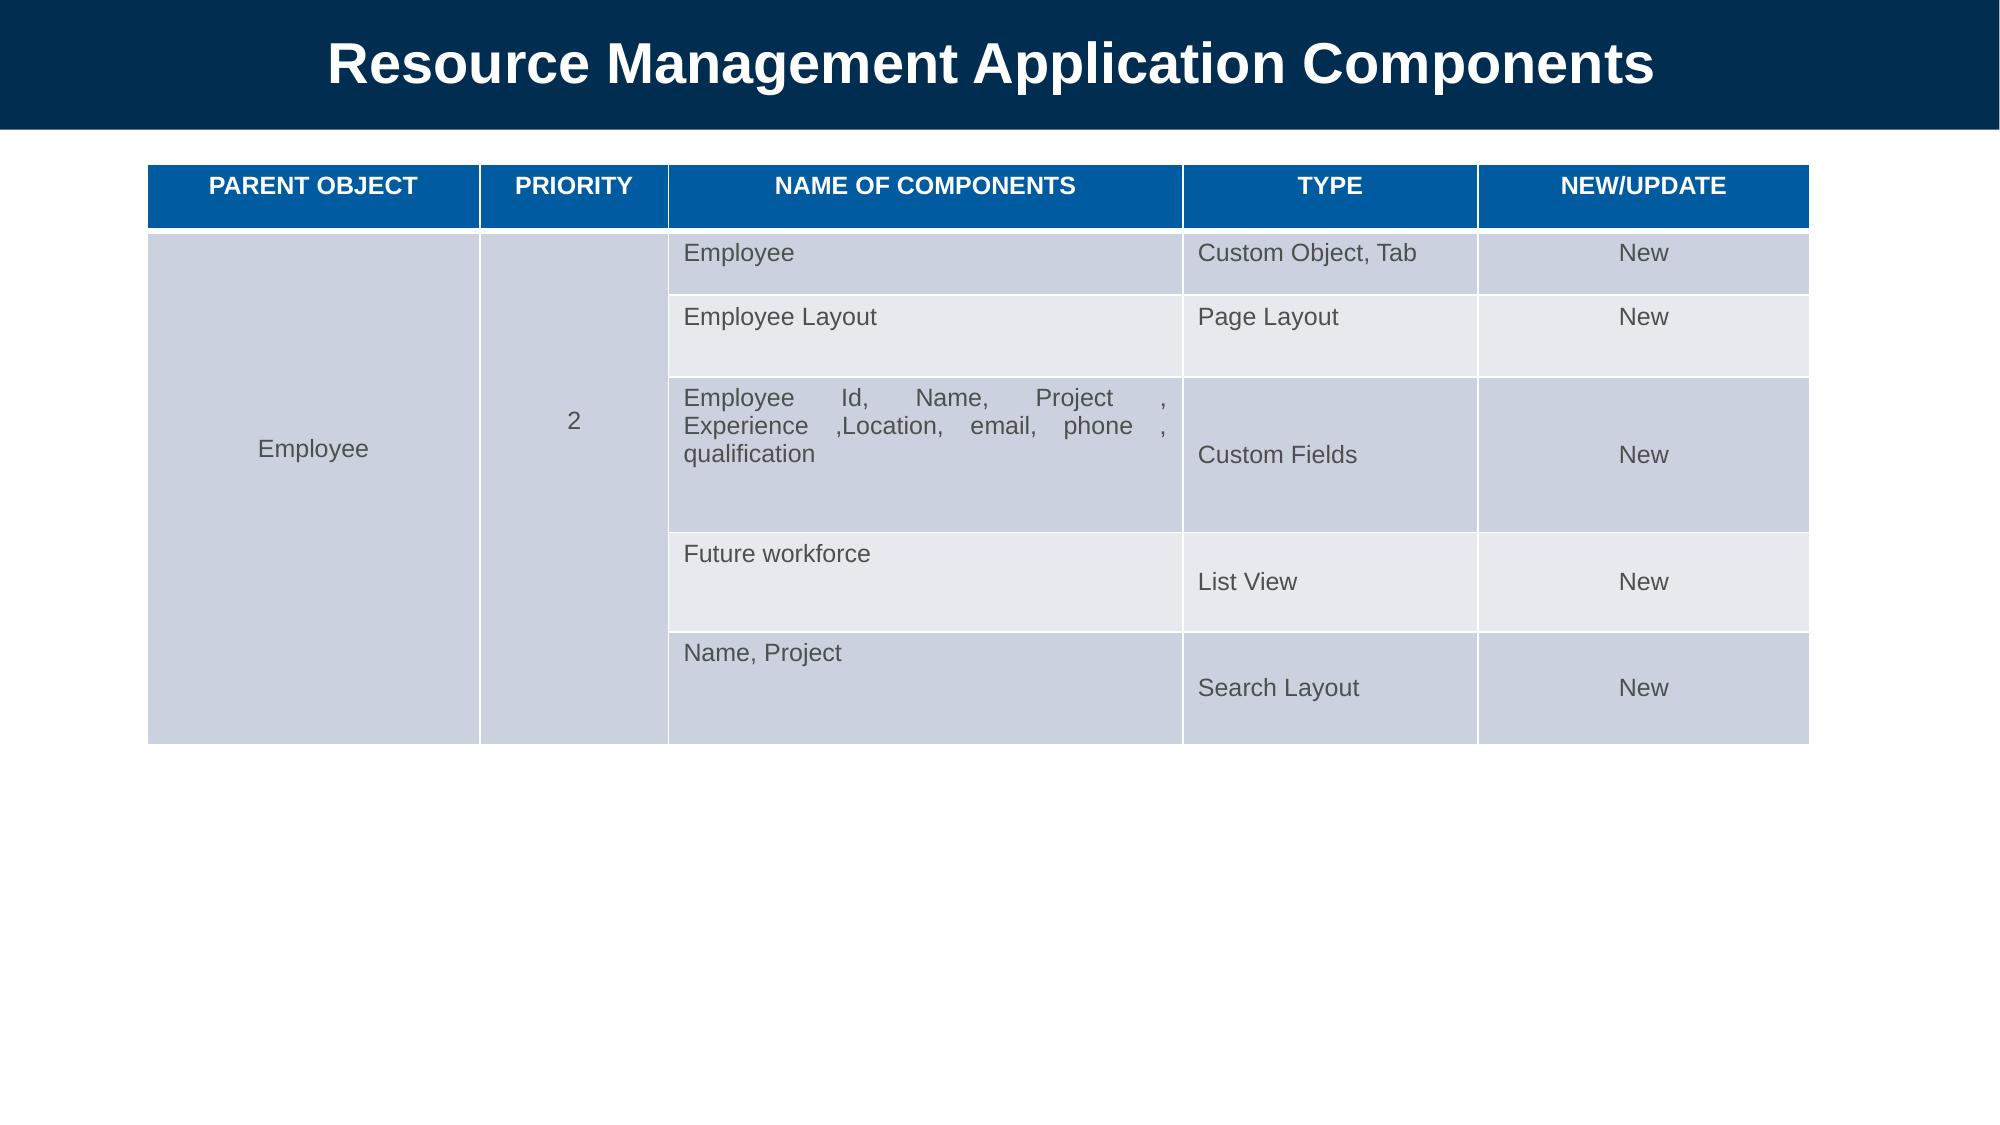

# Resource Management Application Components
| PARENT OBJECT | PRIORITY | NAME OF COMPONENTS | TYPE | NEW/UPDATE |
| --- | --- | --- | --- | --- |
| Employee | 2 | Employee | Custom Object, Tab | New |
|  |  | Employee Layout | Page Layout | New |
|  |  | Employee Id, Name, Project , Experience ,Location, email, phone , qualification | Custom Fields | New |
|  |  | Future workforce | List View | New |
|  |  | Name, Project | Search Layout | New |